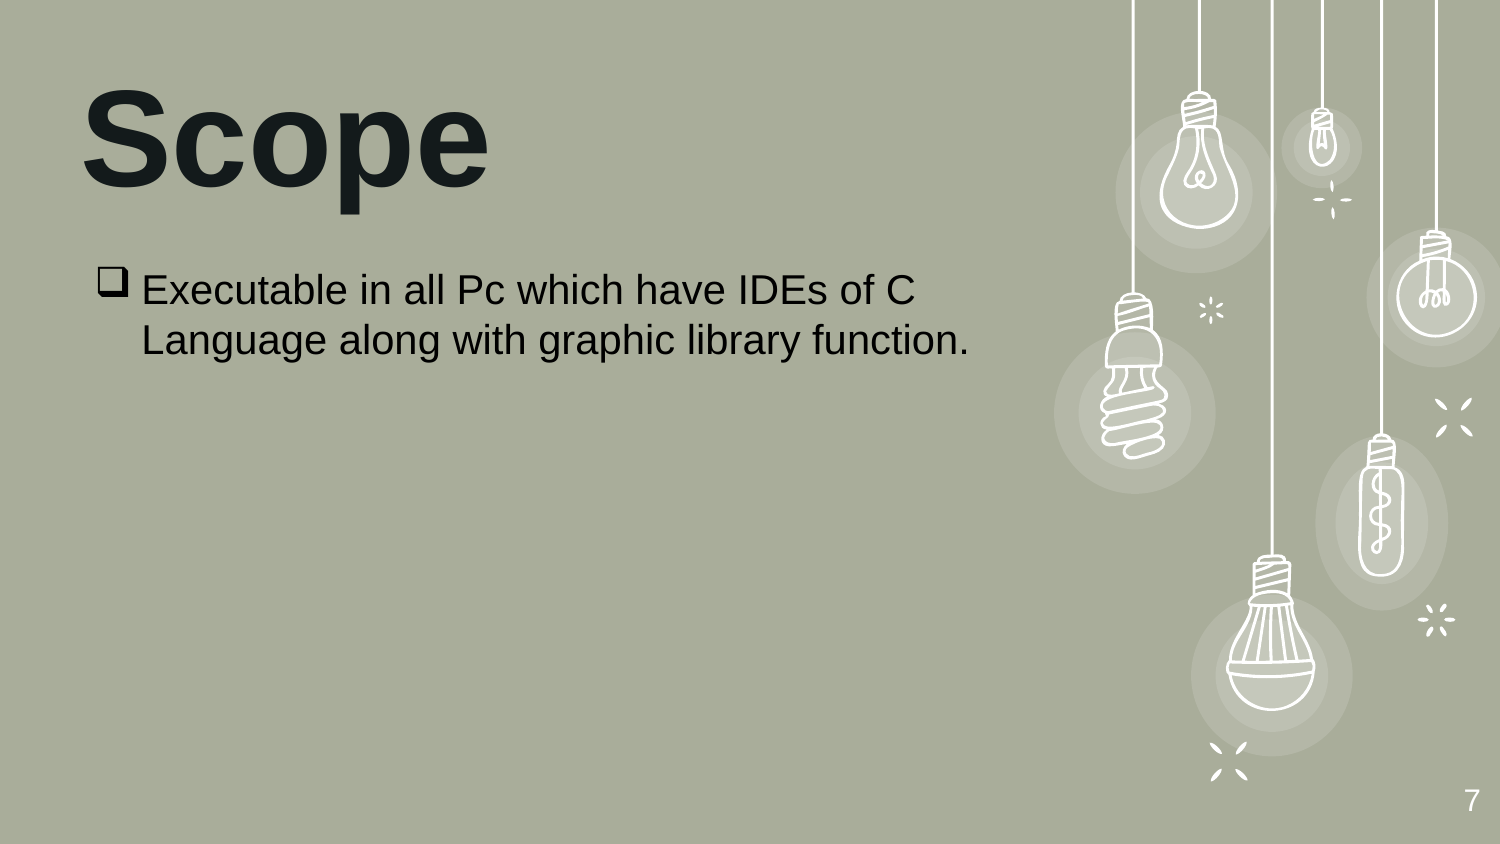

Scope
Executable in all Pc which have IDEs of C Language along with graphic library function.

7